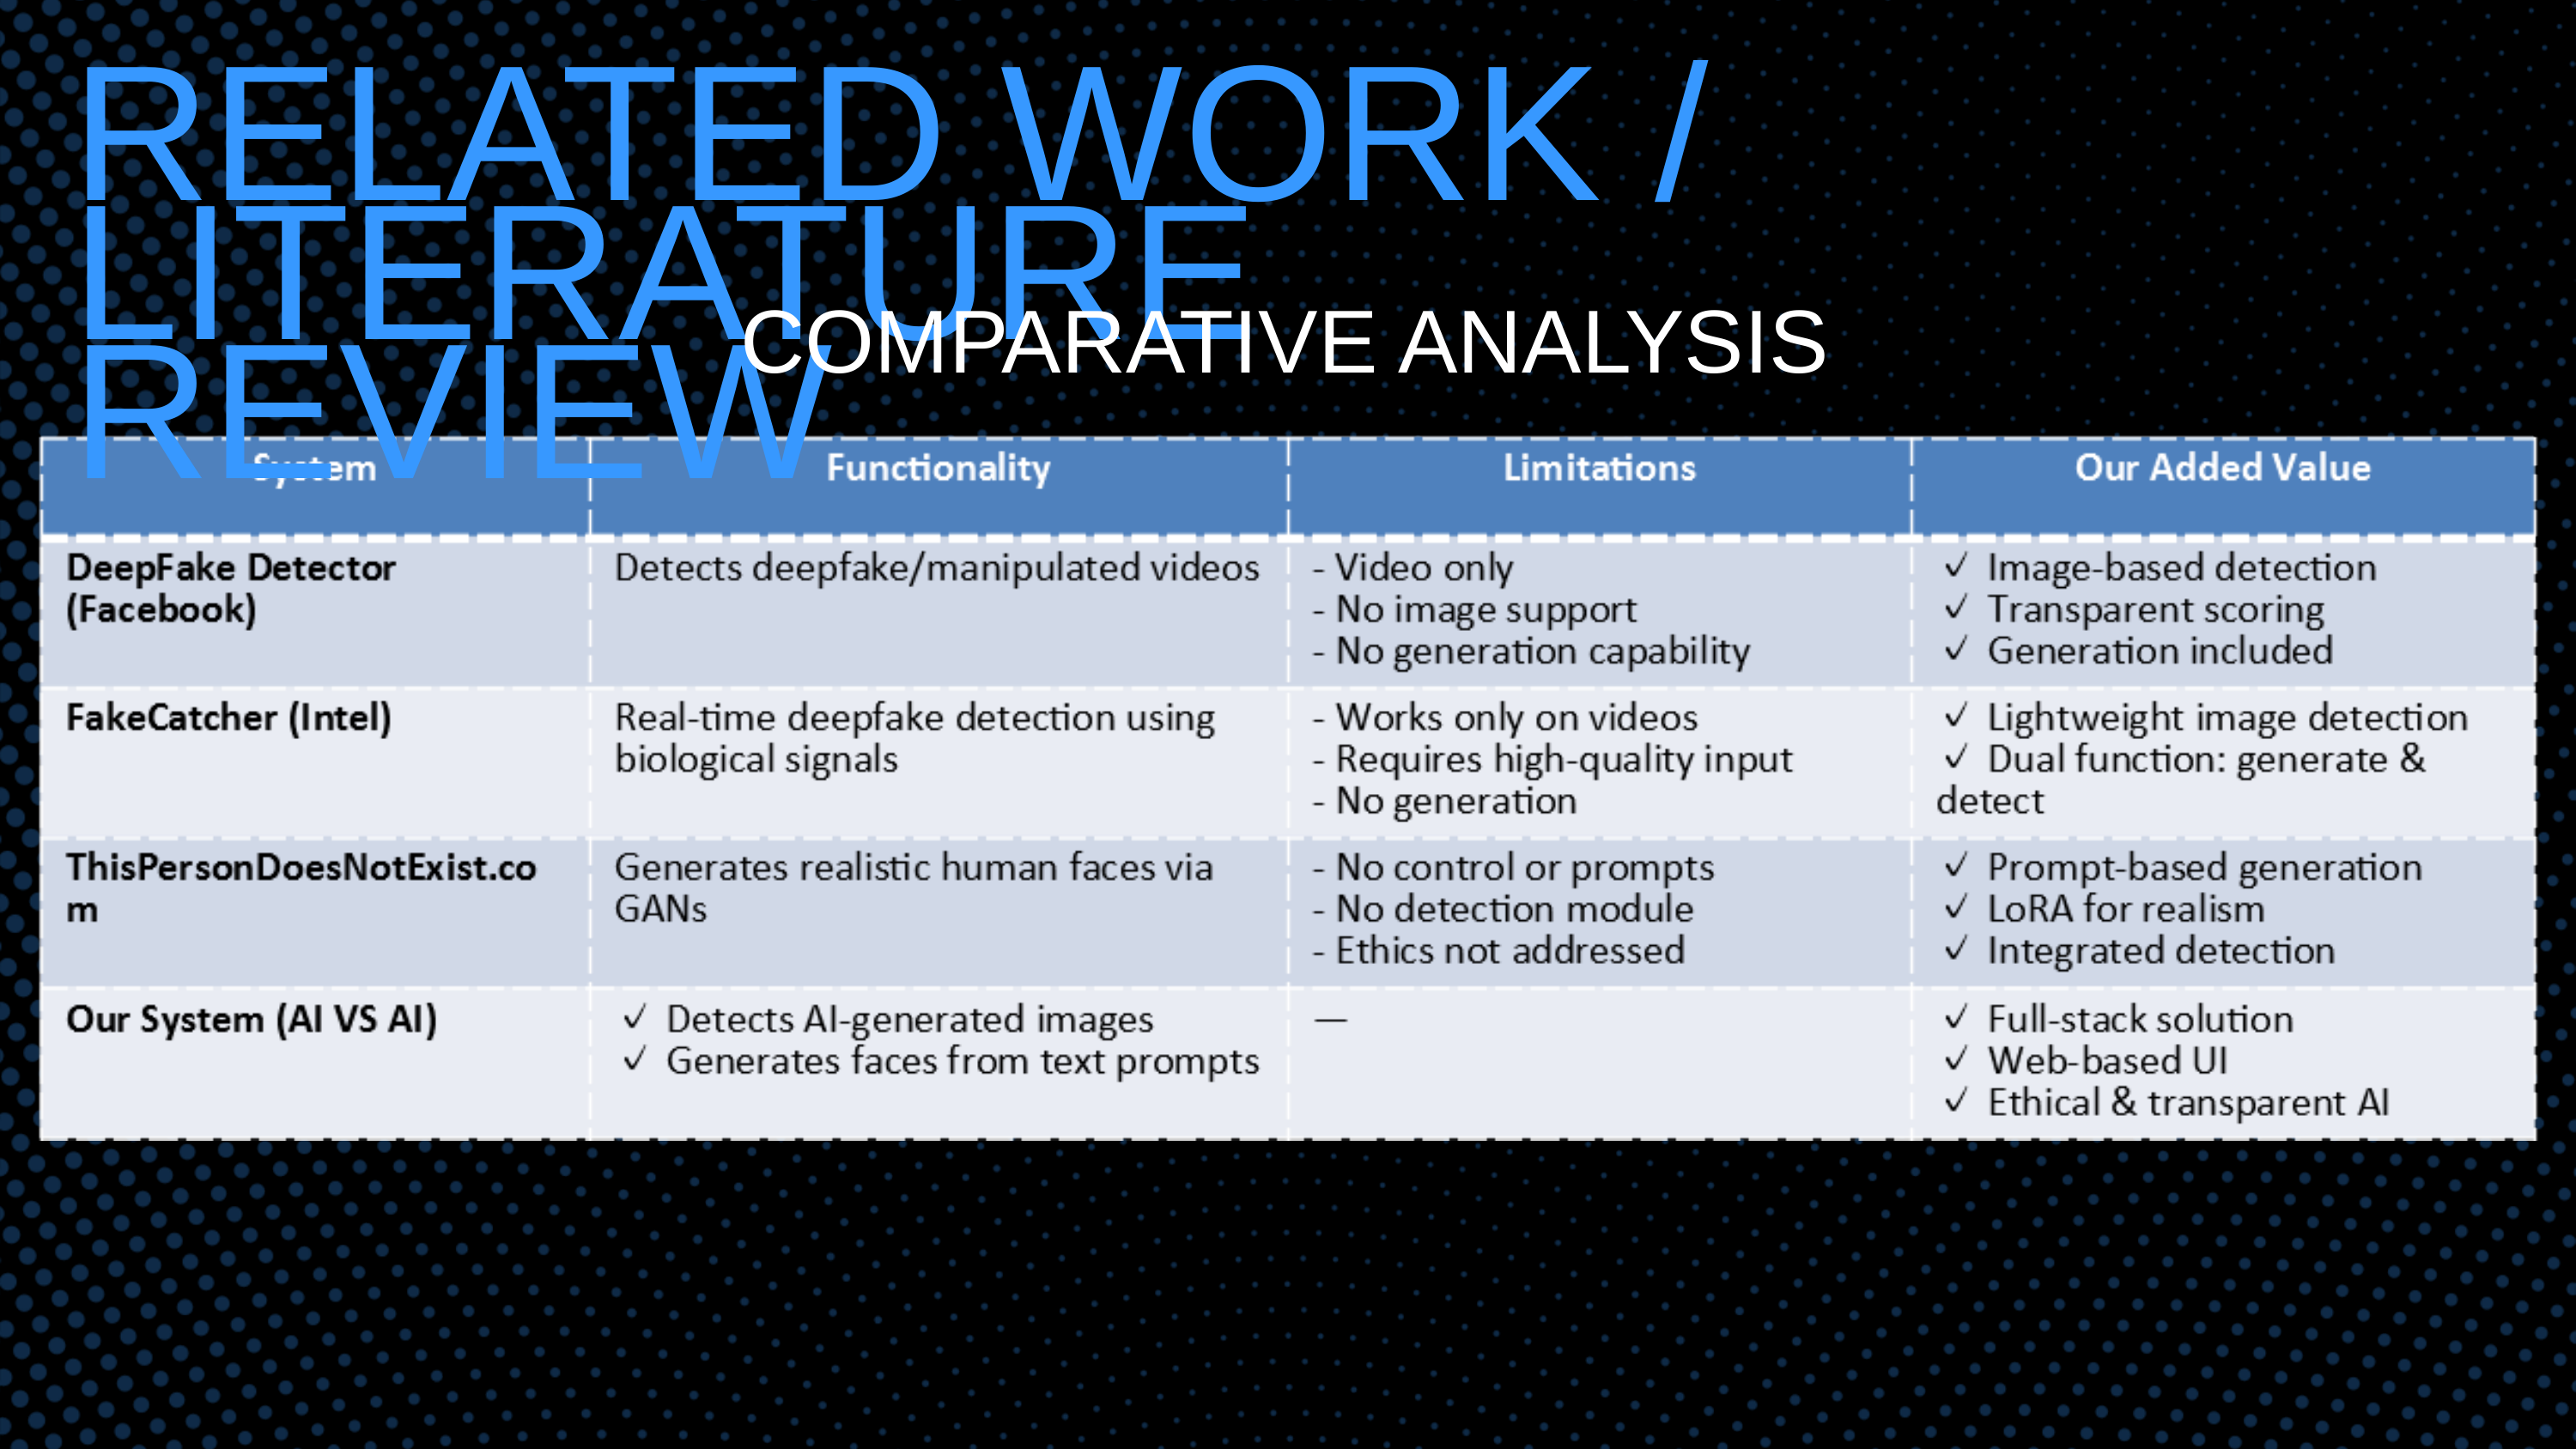

RELATED WORK / LITERATURE REVIEW
COMPARATIVE ANALYSIS